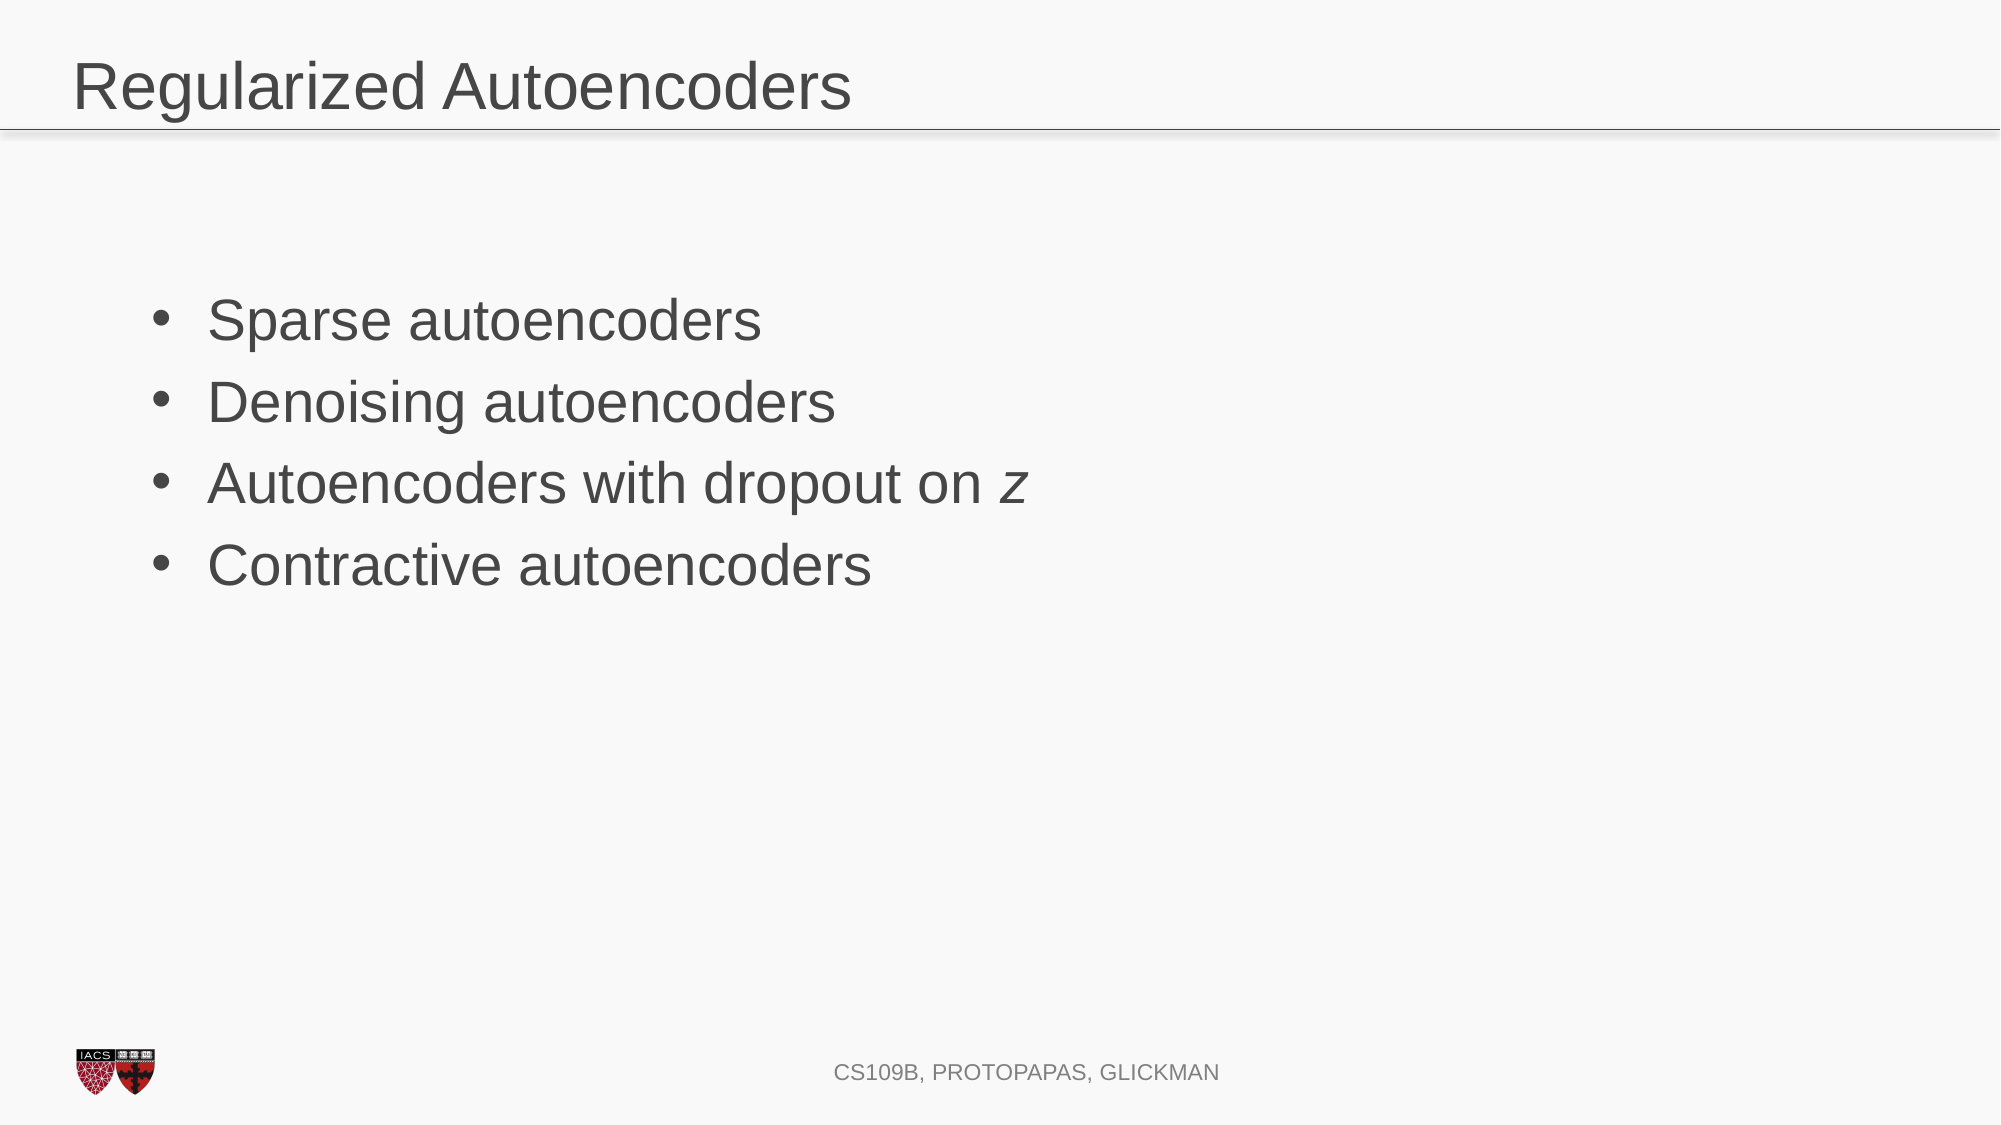

# Regularized Autoencoders

Sparse autoencoders
Denoising autoencoders
Autoencoders with dropout on z
Contractive autoencoders